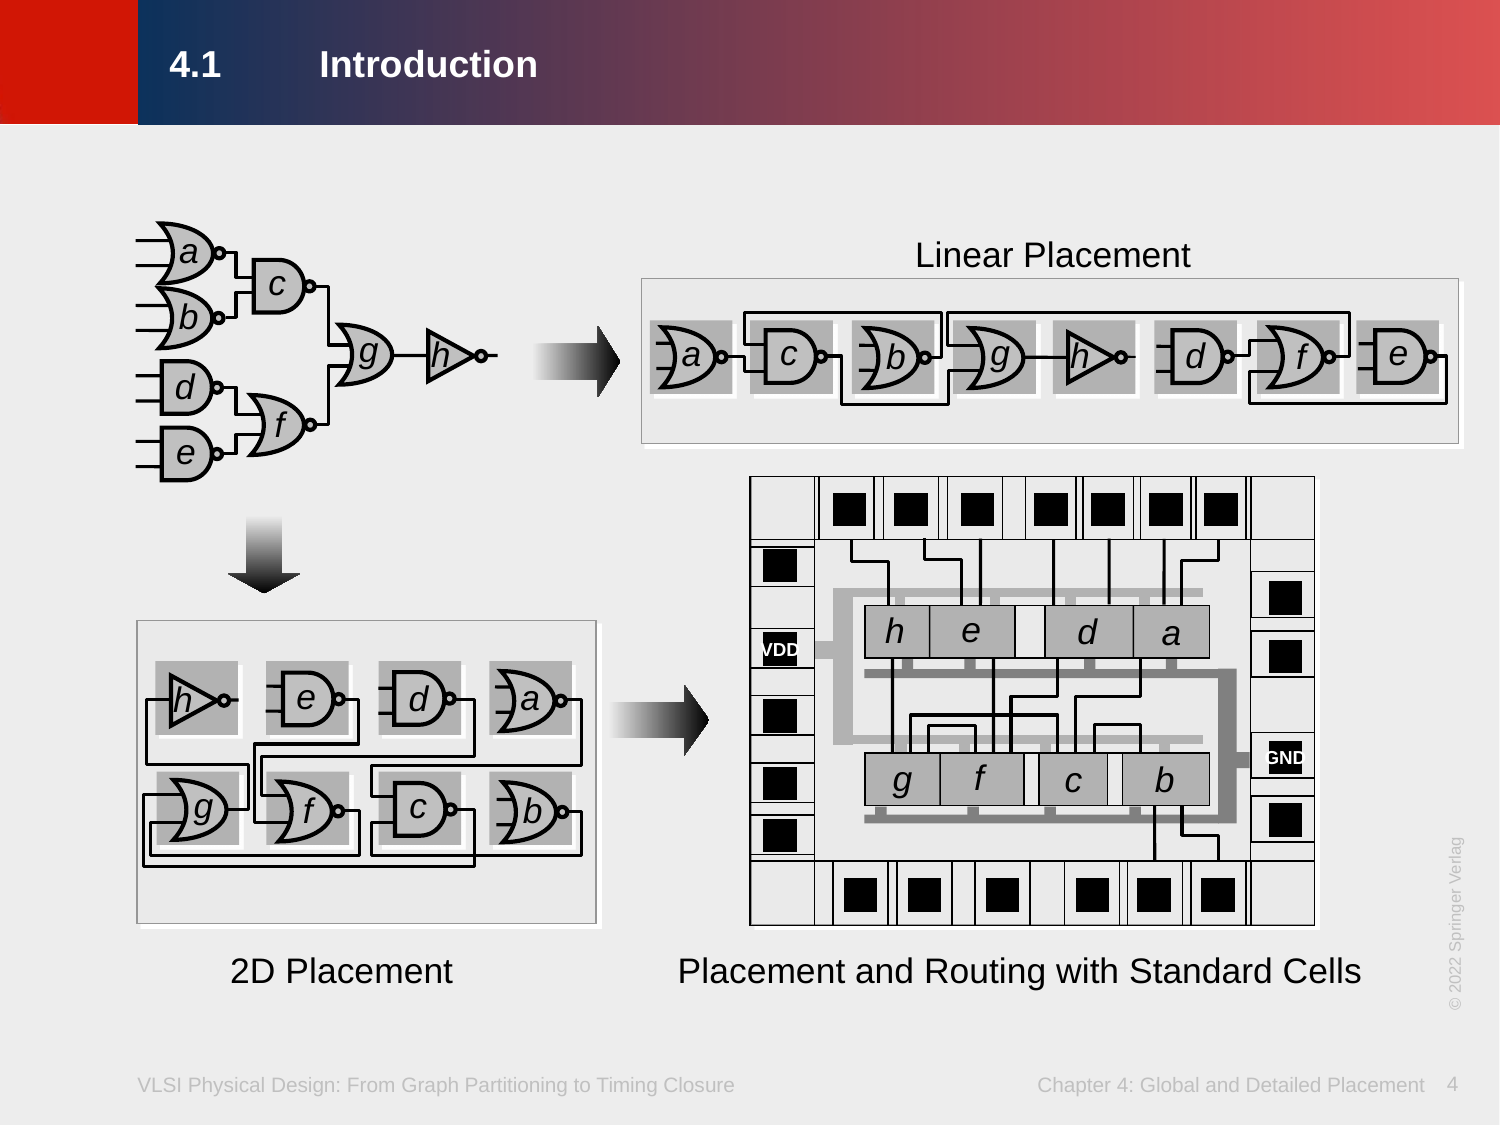

# 4.1	Introduction
a

Linear Placement

c

b

g

c
g
e
a
h

h

d
b

f

d

f

e

e
h
d
a

VDD

e
a
d
h

GND
f
g
c
b

g
c

f
b

© 2022 Springer Verlag
2D Placement
Placement and Routing with Standard Cells
4